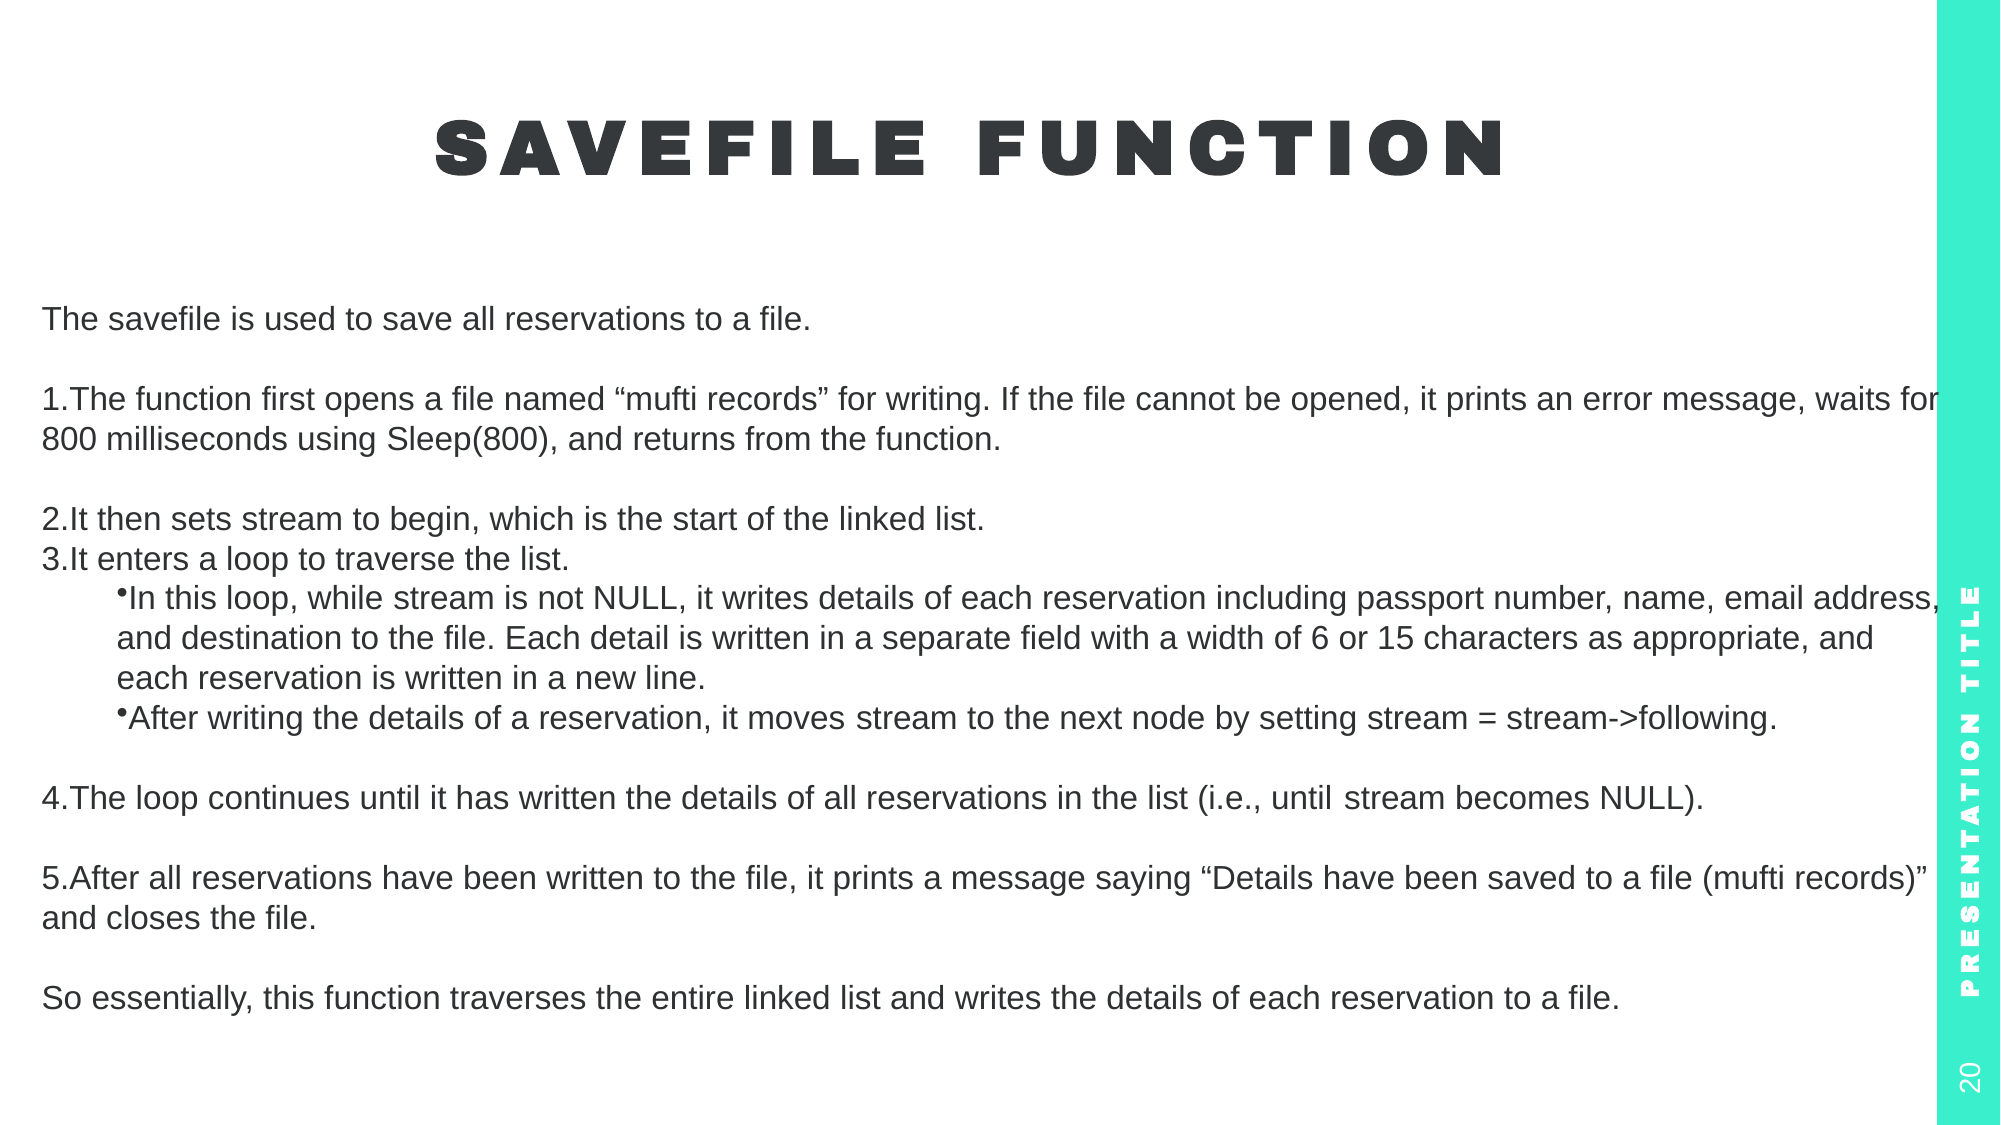

# SAVEFILE FUNCTION
The savefile is used to save all reservations to a file.

The function first opens a file named “mufti records” for writing. If the file cannot be opened, it prints an error message, waits for 800 milliseconds using Sleep(800), and returns from the function.

It then sets stream to begin, which is the start of the linked list.
It enters a loop to traverse the list.
In this loop, while stream is not NULL, it writes details of each reservation including passport number, name, email address, and destination to the file. Each detail is written in a separate field with a width of 6 or 15 characters as appropriate, and each reservation is written in a new line.
After writing the details of a reservation, it moves stream to the next node by setting stream = stream->following.

The loop continues until it has written the details of all reservations in the list (i.e., until stream becomes NULL).

After all reservations have been written to the file, it prints a message saying “Details have been saved to a file (mufti records)” and closes the file.

So essentially, this function traverses the entire linked list and writes the details of each reservation to a file.

Presentation Title
20